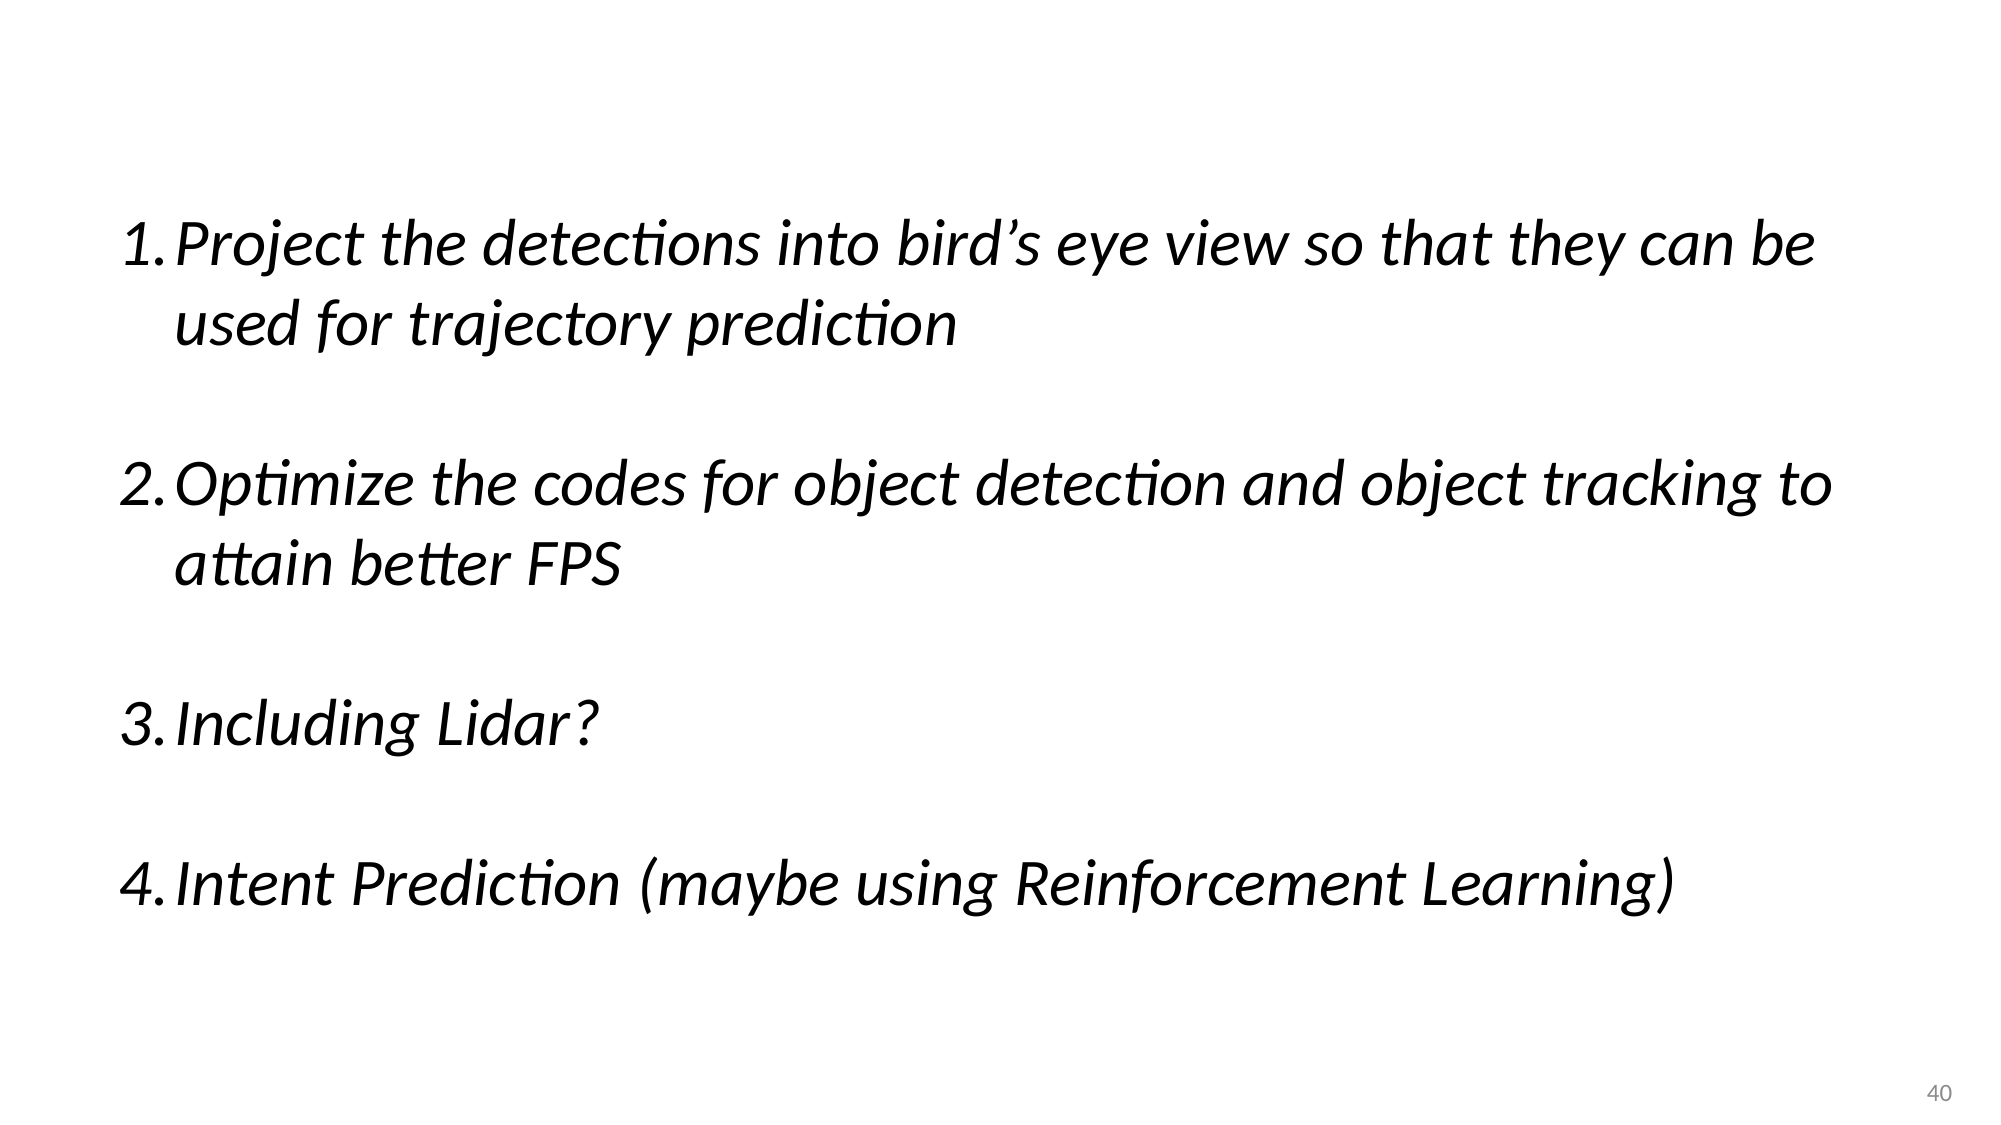

Project the detections into bird’s eye view so that they can be used for trajectory prediction

Optimize the codes for object detection and object tracking to attain better FPS

Including Lidar?

Intent Prediction (maybe using Reinforcement Learning)
40